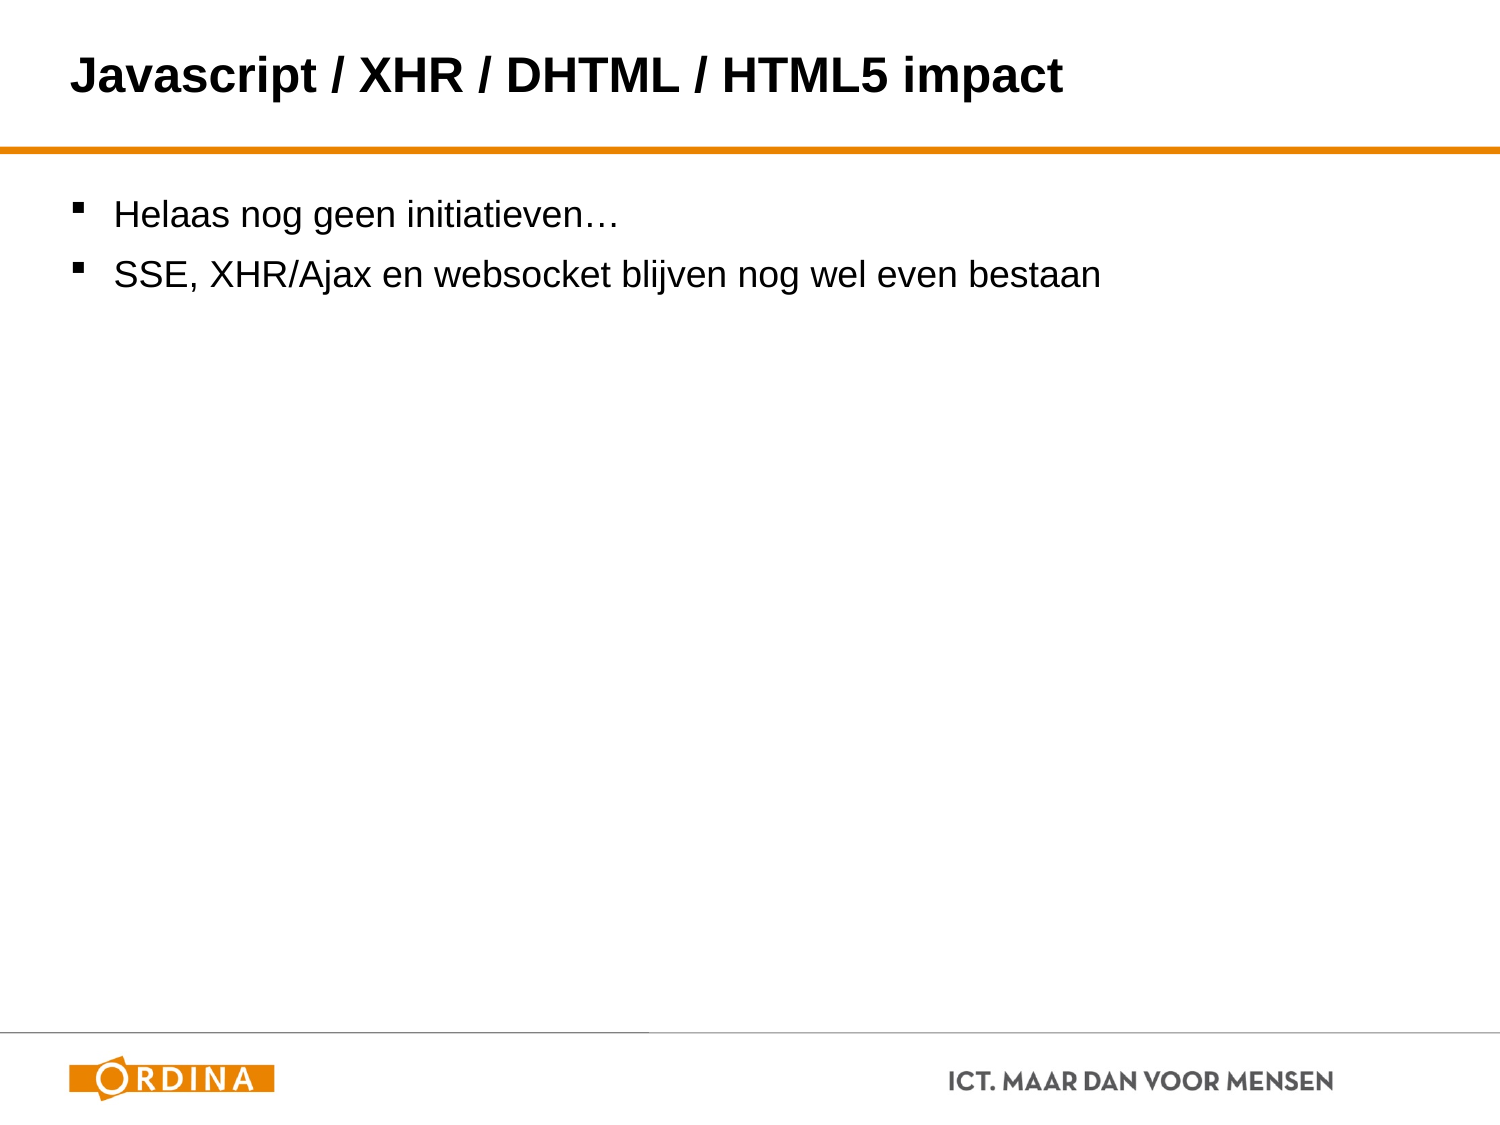

# Javascript / XHR / DHTML / HTML5 impact
Helaas nog geen initiatieven…
SSE, XHR/Ajax en websocket blijven nog wel even bestaan